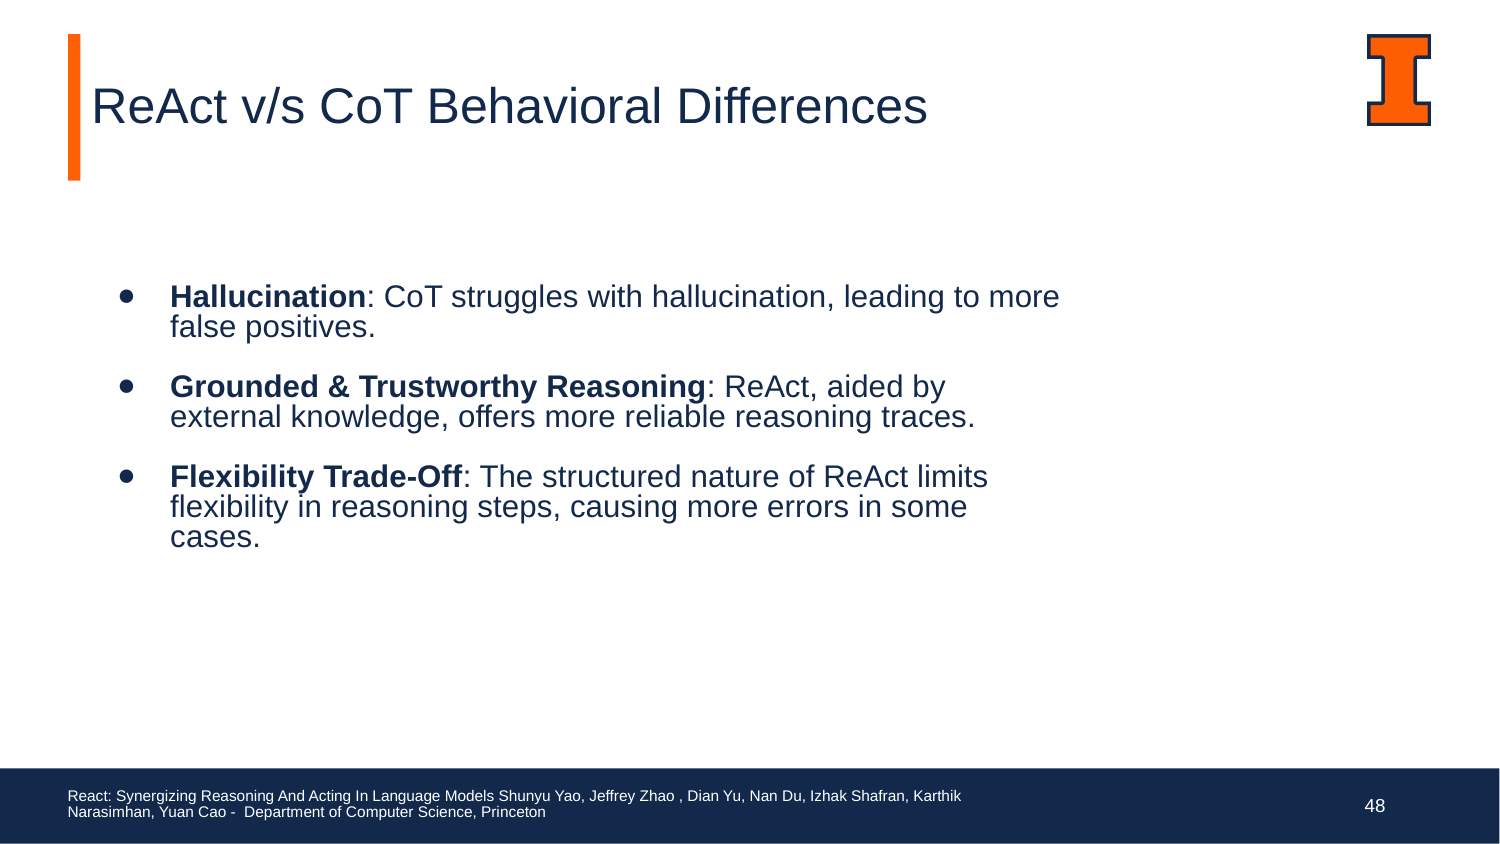

# ReAct v/s CoT Behavioral Differences

Hallucination: CoT struggles with hallucination, leading to more false positives.
Grounded & Trustworthy Reasoning: ReAct, aided by external knowledge, offers more reliable reasoning traces.
Flexibility Trade-Off: The structured nature of ReAct limits flexibility in reasoning steps, causing more errors in some cases.
React: Synergizing Reasoning And Acting In Language Models Shunyu Yao, Jeffrey Zhao , Dian Yu, Nan Du, Izhak Shafran, Karthik Narasimhan, Yuan Cao -  Department of Computer Science, Princeton
48